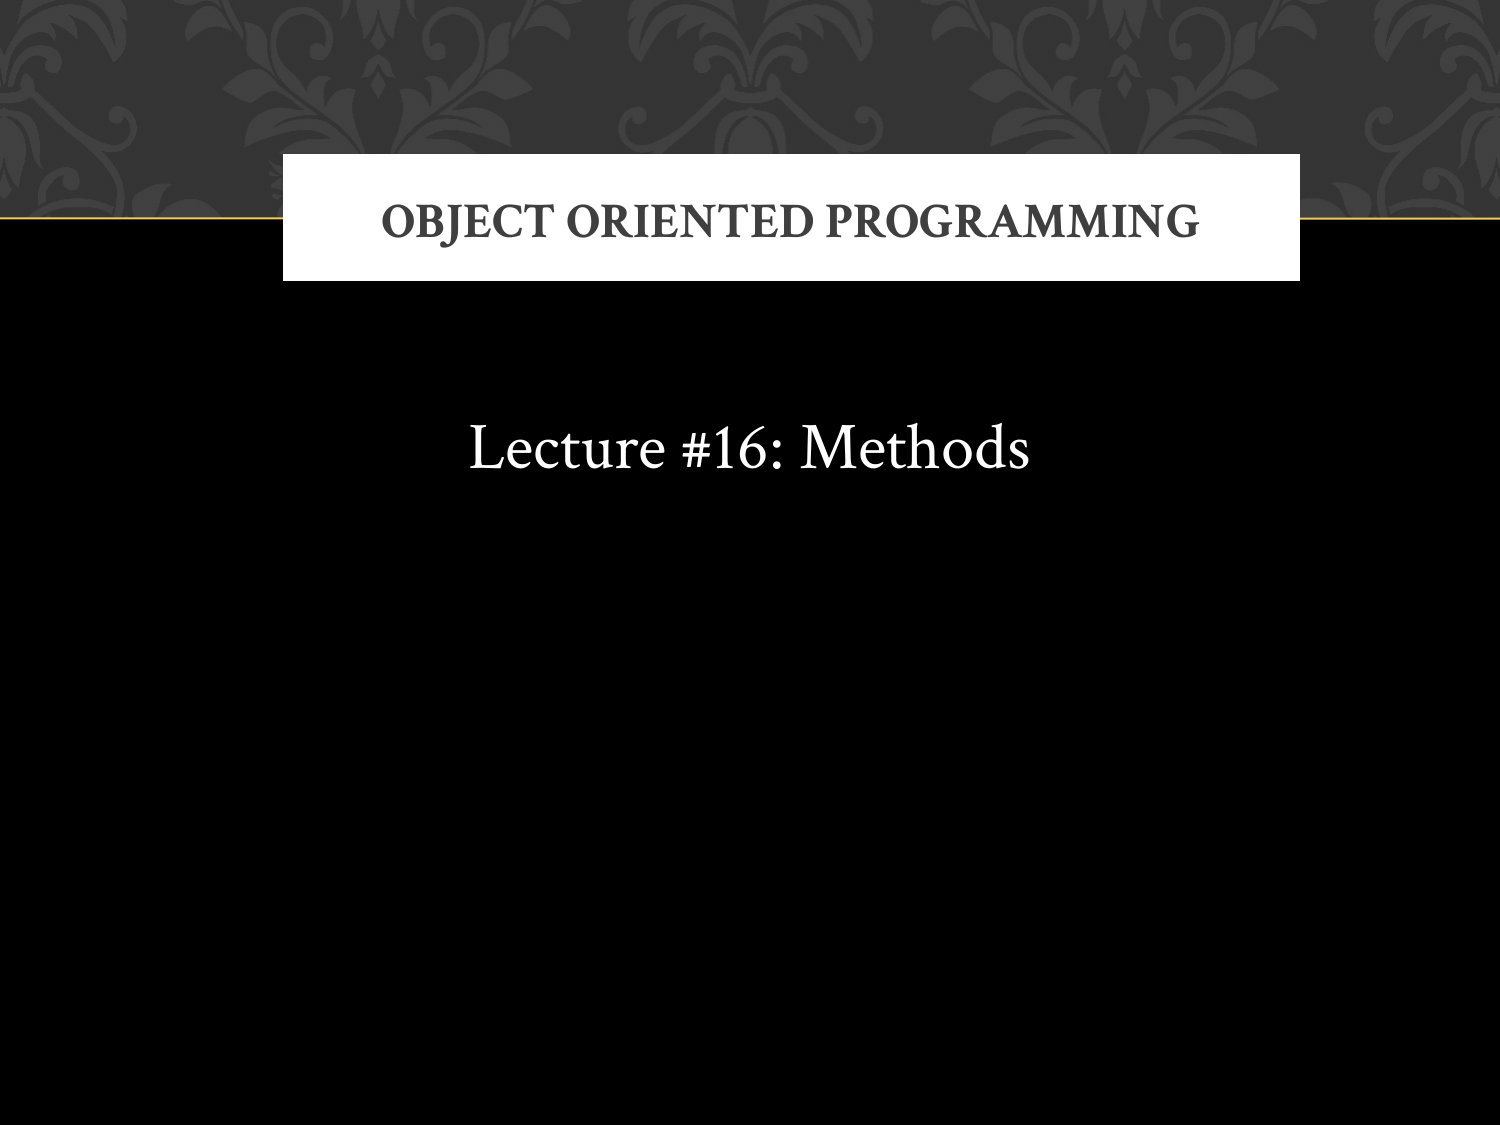

# OBJECT ORIENTED PROGRAMMING

Lecture #16: Methods